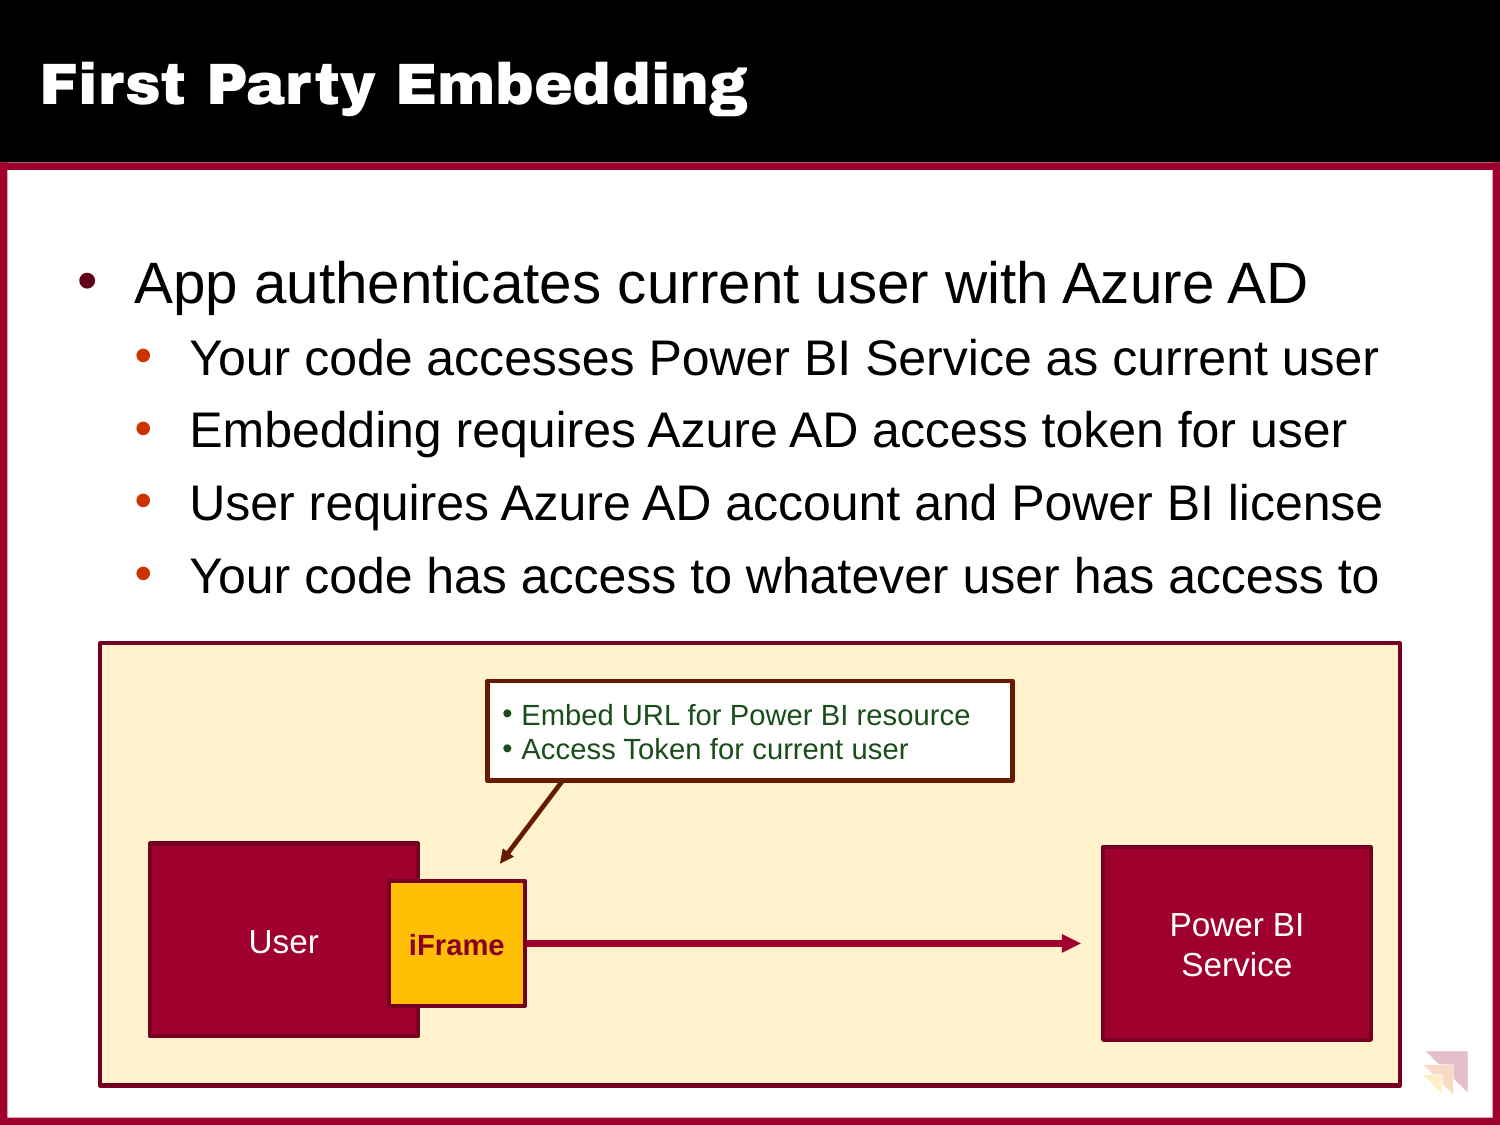

# First Party Embedding
App authenticates current user with Azure AD
Your code accesses Power BI Service as current user
Embedding requires Azure AD access token for user
User requires Azure AD account and Power BI license
Your code has access to whatever user has access to

Embed URL for Power BI resource
Access Token for current user
User
Power BI Service
iFrame